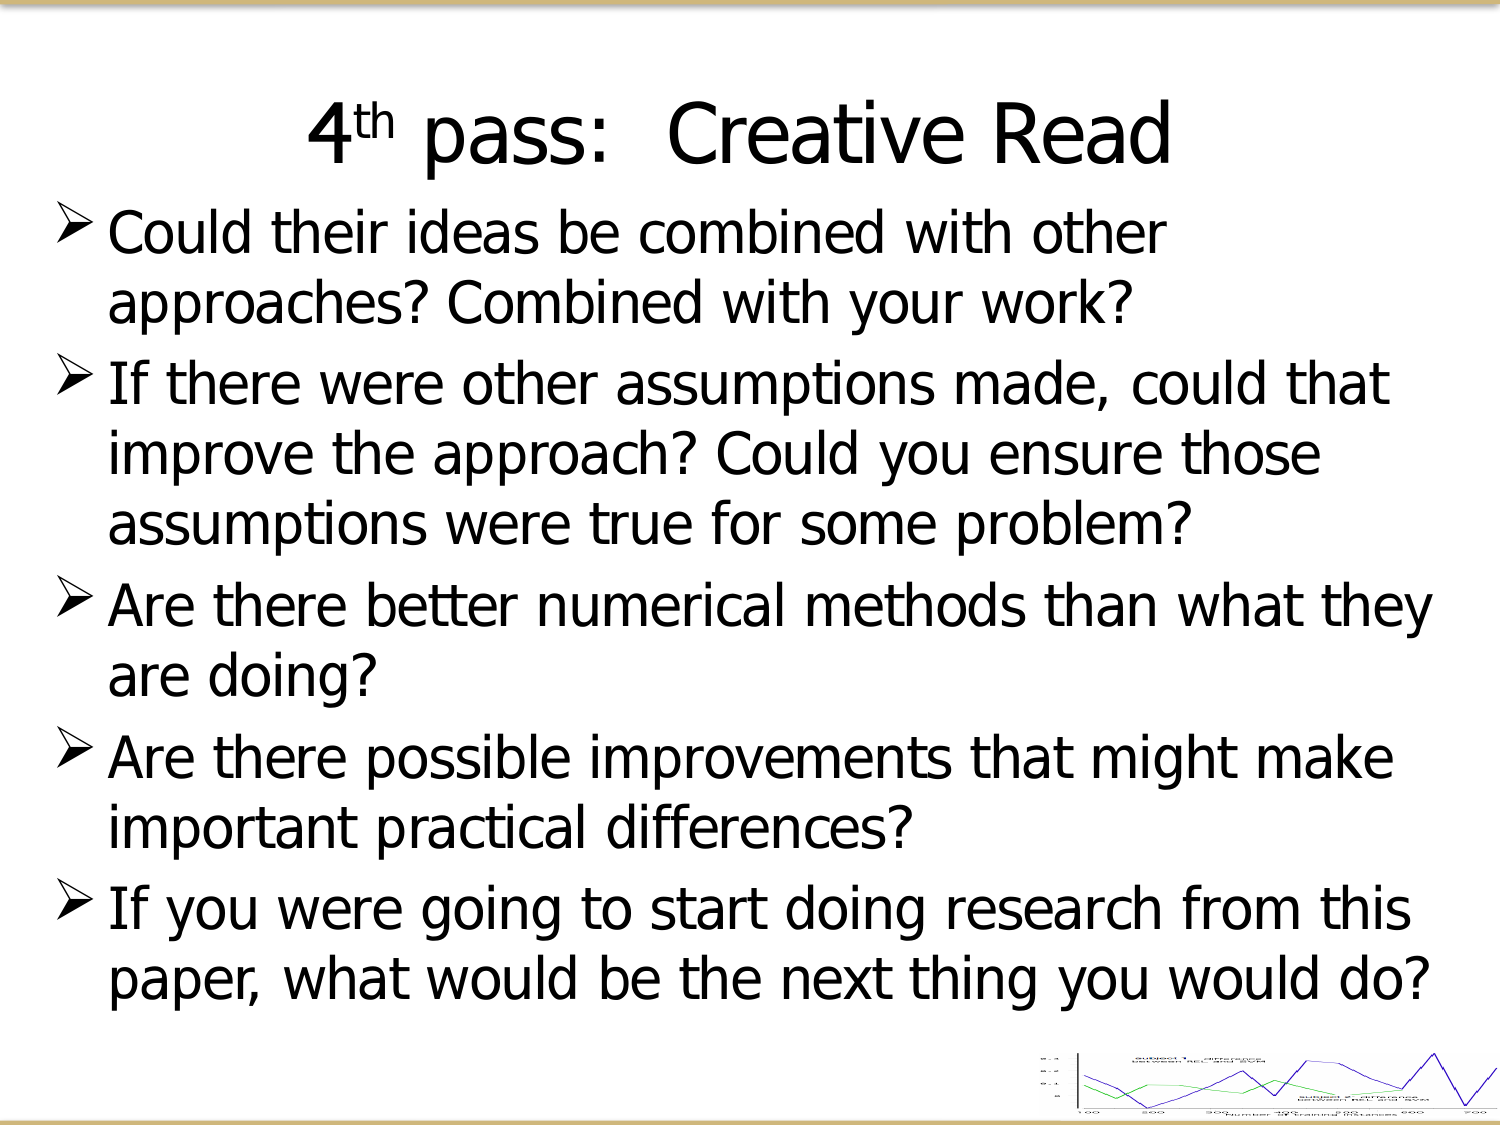

4th pass:  Creative Read
Could their ideas be combined with other approaches? Combined with your work?
If there were other assumptions made, could that improve the approach? Could you ensure those assumptions were true for some problem?
Are there better numerical methods than what they are doing?
Are there possible improvements that might make important practical differences?
If you were going to start doing research from this paper, what would be the next thing you would do?